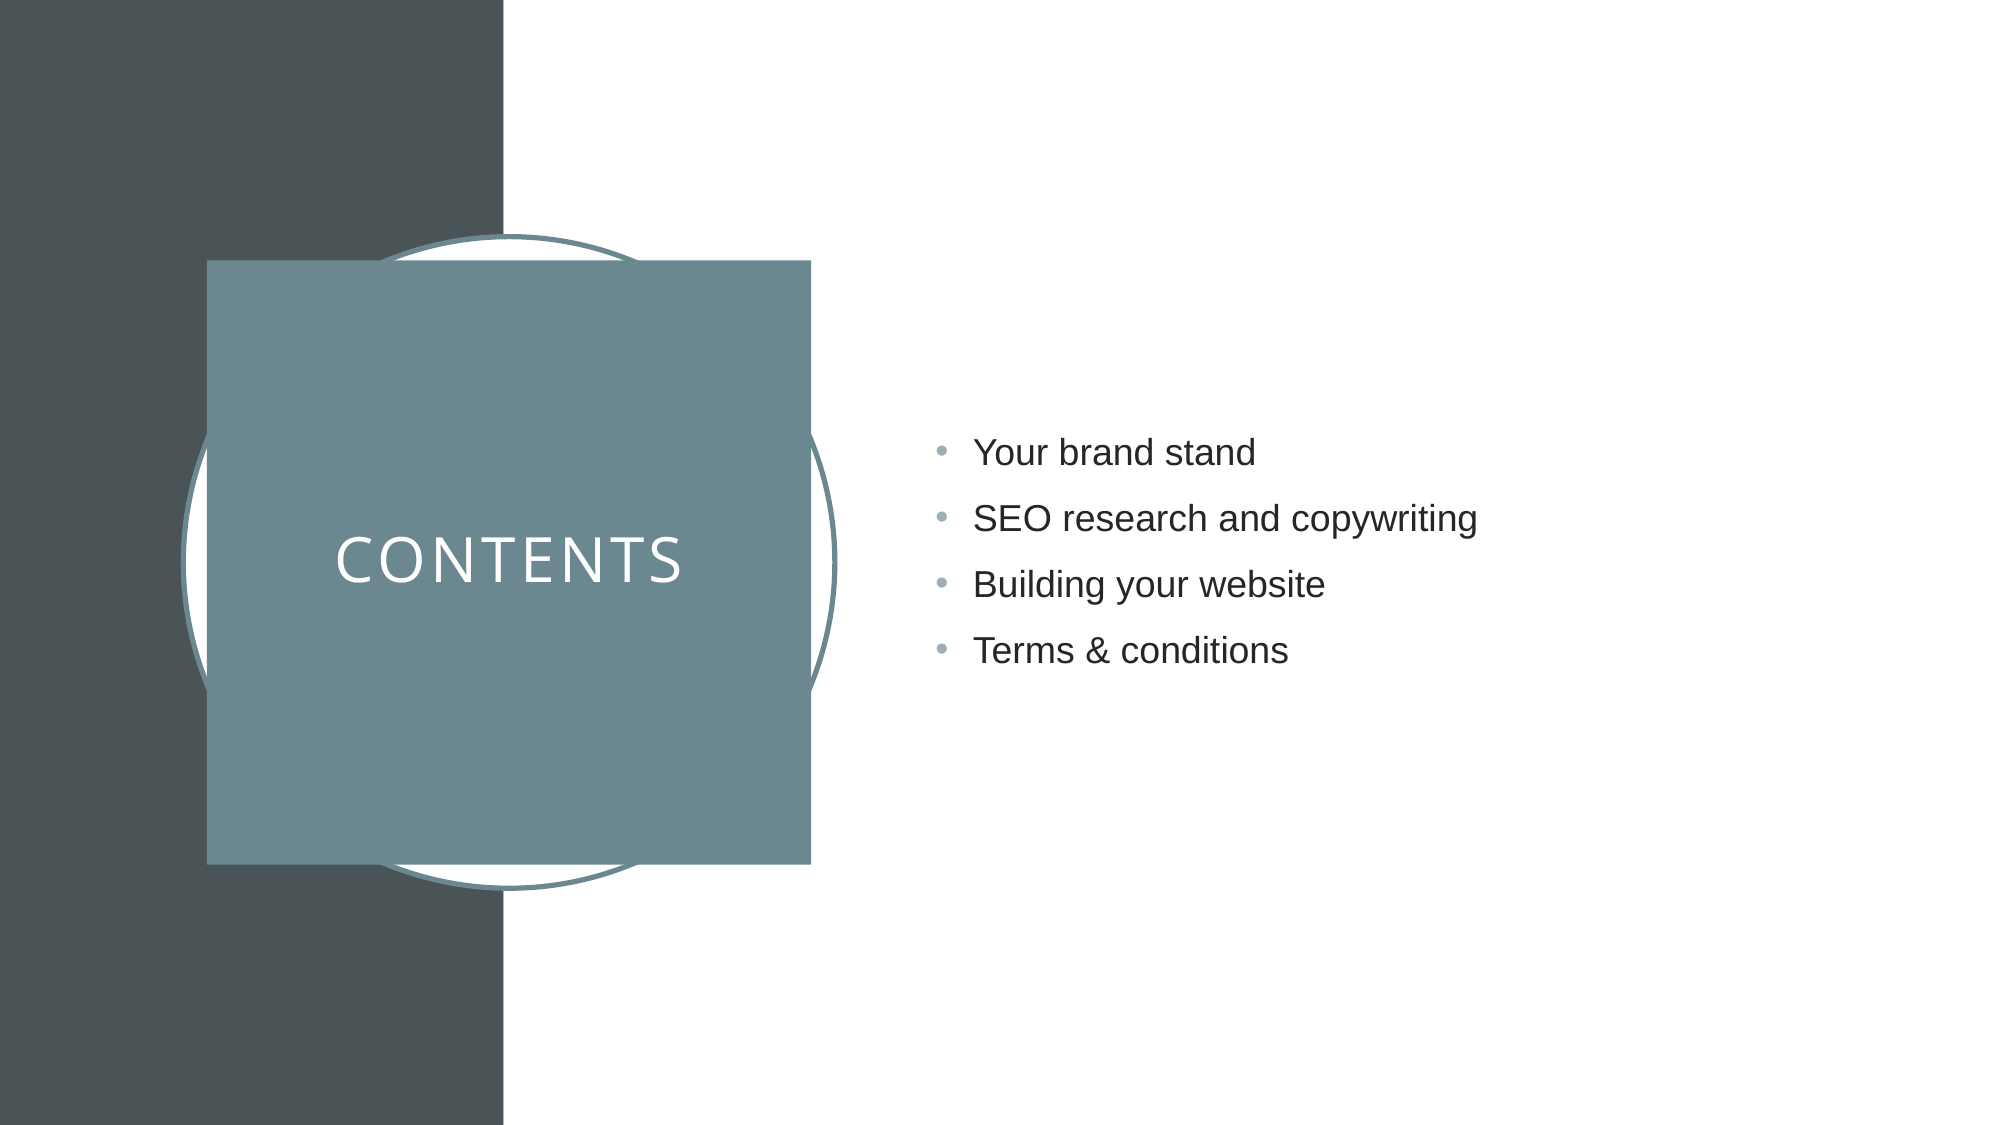

# contents
Your brand stand
SEO research and copywriting
Building your website
Terms & conditions